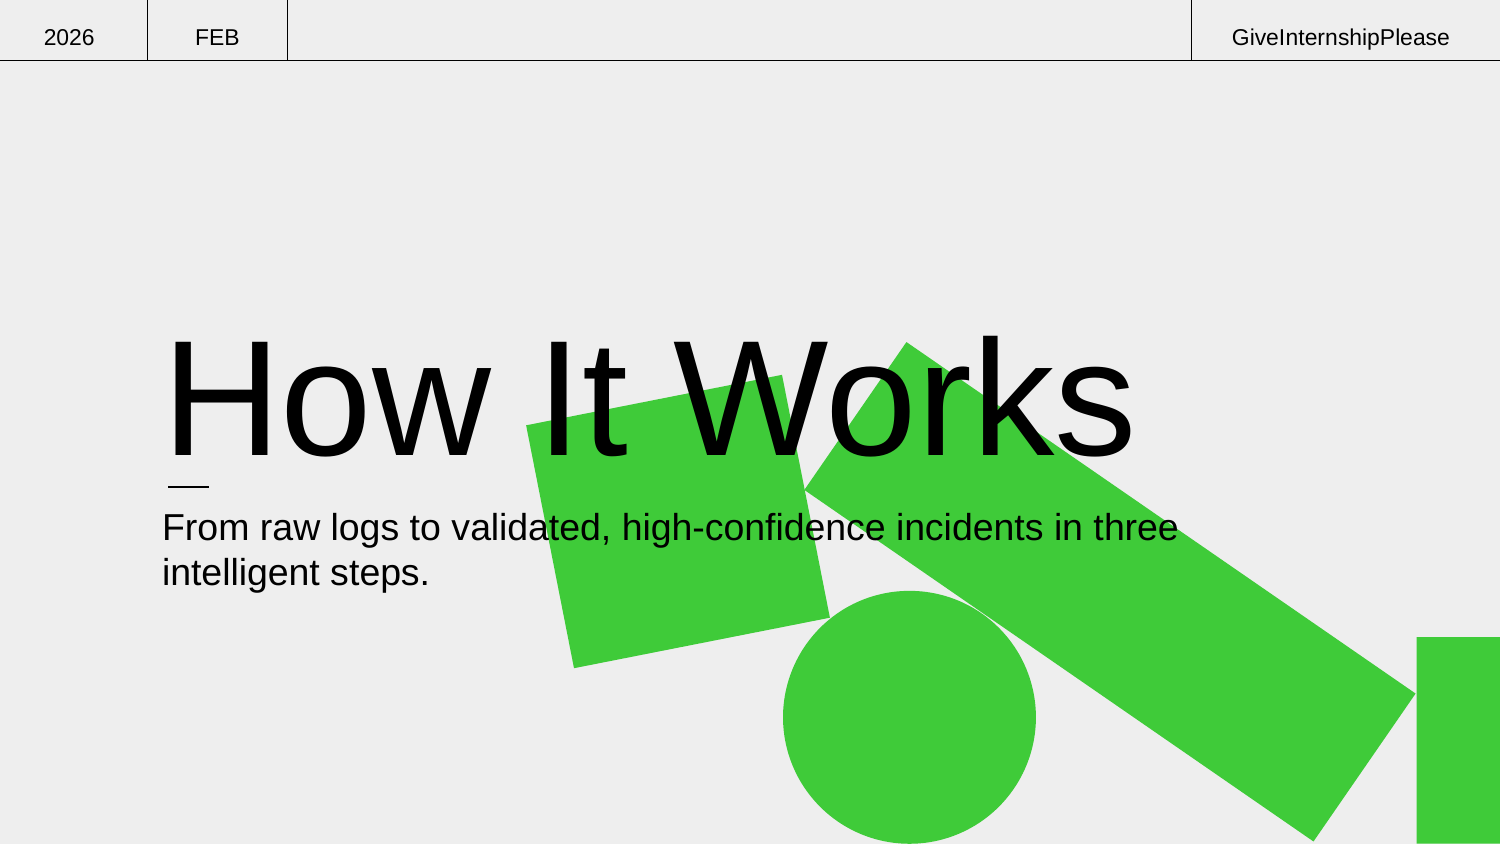

2026
FEB
GiveInternshipPlease
# How It Works
From raw logs to validated, high-confidence incidents in three intelligent steps.